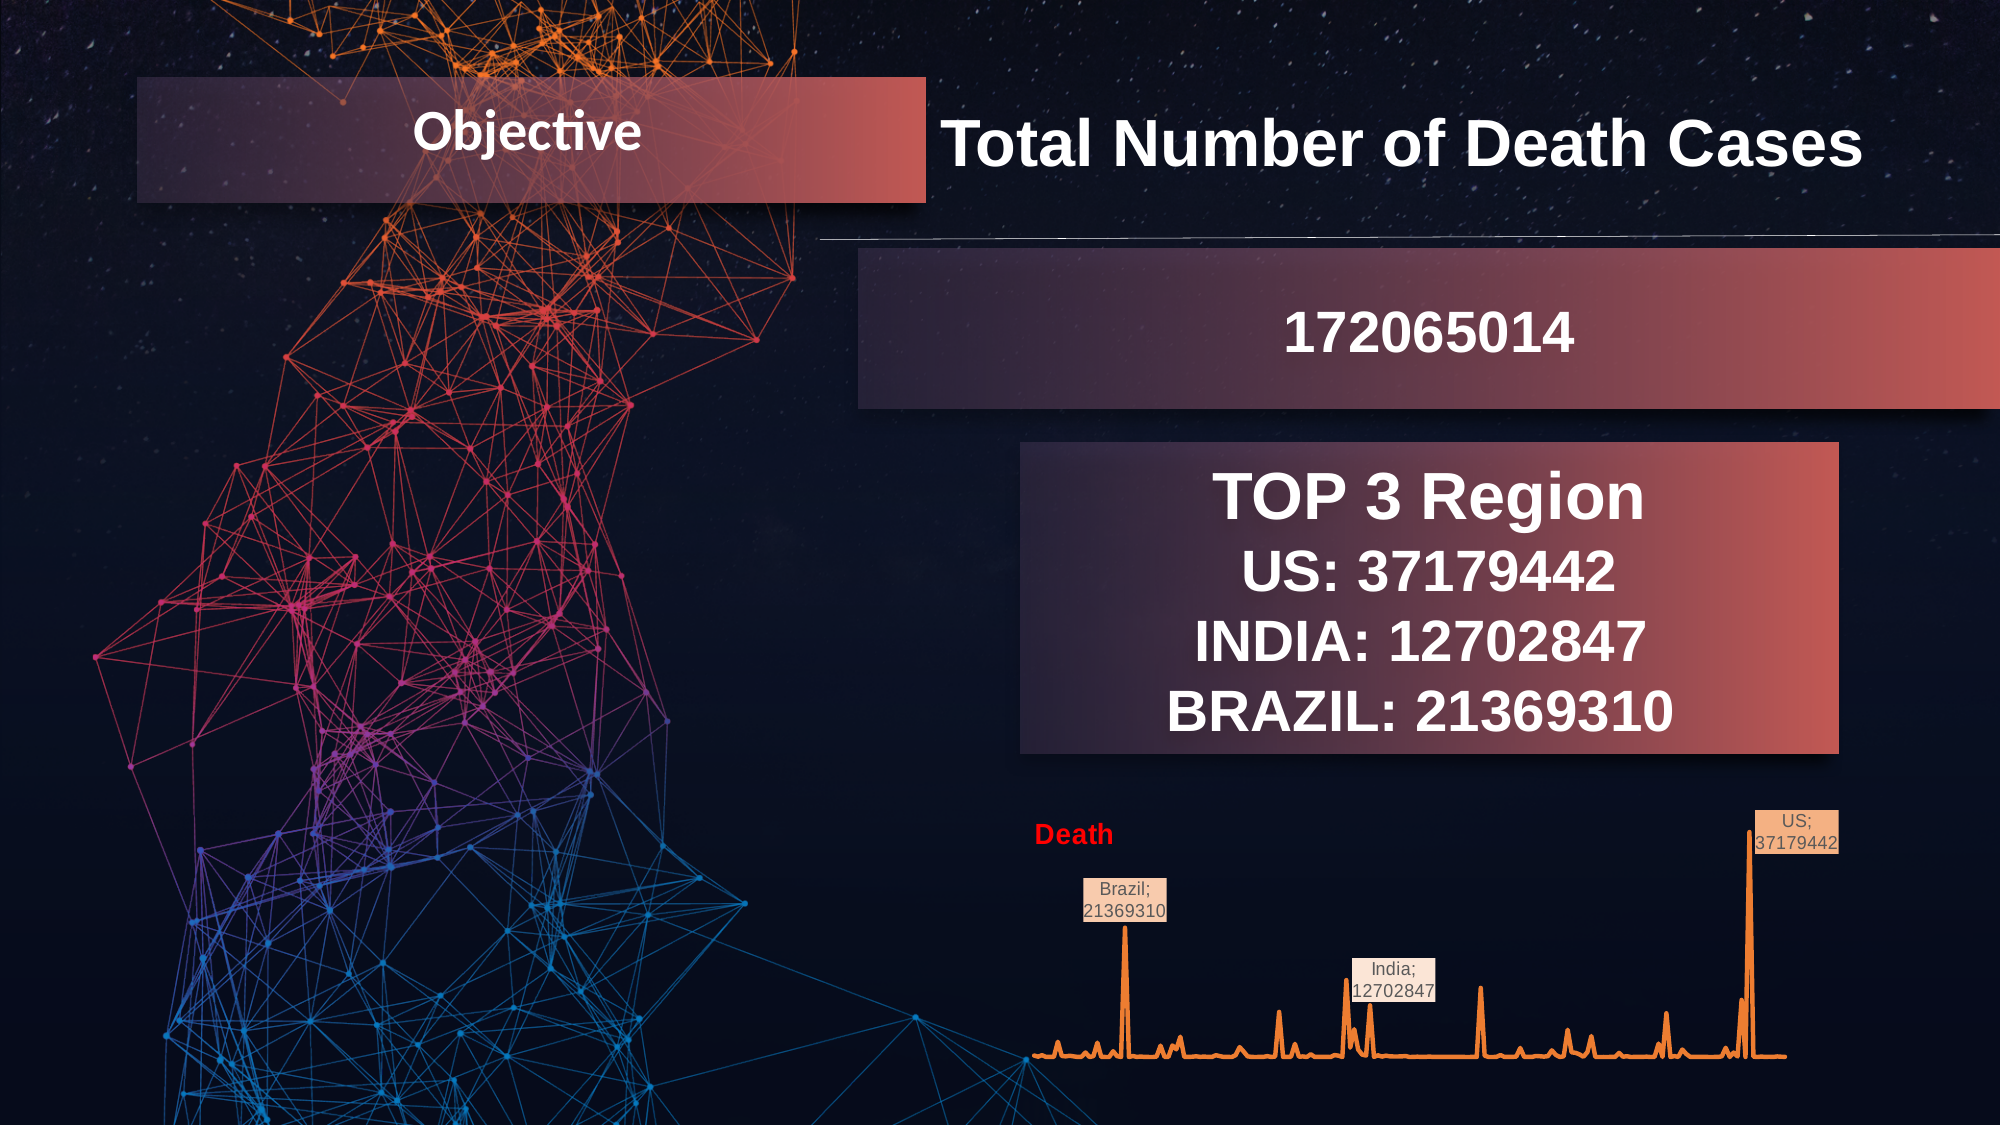

Objective

Total Number of Death Cases
172065014
TOP 3 Region
US: 37179442
INDIA: 12702847
BRAZIL: 21369310

### Chart: Death

| Category | Death  |
|---|---|
| Afghanistan | 234383.0 |
| Albania | 56518.0 |
| Algeria | 296574.0 |
| Andorra | 13014.0 |
| Angola | 25132.0 |
| Antigua and Barbuda | 721.0 |
| Argentina | 2524795.0 |
| Armenia | 169846.0 |
| Australia | 104791.0 |
| Austria | 206740.0 |
| Azerbaijan | 98520.0 |
| Bahamas | 12483.0 |
| Bahrain | 36502.0 |
| Bangladesh | 747412.0 |
| Barbados | 1620.0 |
| Belarus | 132586.0 |
| Belgium | 2366120.0 |
| Belize | 5140.0 |
| Benin | 6189.0 |
| Bhutan | 0.0 |
| Bolivia | 954947.0 |
| Bosnia and Herzegovina | 143659.0 |
| Botswana | 2028.0 |
| Brazil | 21369310.0 |
| Brunei | 604.0 |
| Bulgaria | 160059.0 |
| Burkina Faso | 13149.0 |
| Burma | 75893.0 |
| Burundi | 232.0 |
| Cabo Verde | 9003.0 |
| Cambodia | 0.0 |
| Cameroon | 74969.0 |
| Canada | 1879614.0 |
| Central African Republic | 9779.0 |
| Chad | 16462.0 |
| Chile | 1909092.0 |
| China | 1267903.0 |
| Colombia | 3351794.0 |
| Comoros | 1219.0 |
| Congo (Brazzaville) | 13389.0 |
| Congo (Kinshasa) | 45702.0 |
| Costa Rica | 113933.0 |
| Cote d'Ivoire | 19678.0 |
| Croatia | 67634.0 |
| Cuba | 22369.0 |
| Cyprus | 5193.0 |
| Czechia | 293491.0 |
| Denmark | 145556.0 |
| Diamond Princess | 3412.0 |
| Djibouti | 10628.0 |
| Dominica | 0.0 |
| Dominican Republic | 306553.0 |
| Ecuador | 1633468.0 |
| Egypt | 919064.0 |
| El Salvador | 115171.0 |
| Equatorial Guinea | 12660.0 |
| Eritrea | 0.0 |
| Estonia | 15694.0 |
| Eswatini | 13249.0 |
| Ethiopia | 143802.0 |
| Fiji | 219.0 |
| Finland | 74185.0 |
| France | 7445239.0 |
| Gabon | 9305.0 |
| Gambia | 12401.0 |
| Georgia | 29258.0 |
| Germany | 2173486.0 |
| Ghana | 42873.0 |
| Greece | 90634.0 |
| Grenada | 0.0 |
| Guatemala | 447367.0 |
| Guinea | 10442.0 |
| Guinea-Bissau | 6039.0 |
| Guyana | 11504.0 |
| Haiti | 33821.0 |
| Holy See | 0.0 |
| Honduras | 319378.0 |
| Hungary | 223374.0 |
| Iceland | 2810.0 |
| India | 12702847.0 |
| Indonesia | 1548471.0 |
| Iran | 4593638.0 |
| Iraq | 1232154.0 |
| Ireland | 394509.0 |
| Israel | 239362.0 |
| Italy | 8536218.0 |
| Jamaica | 15041.0 |
| Japan | 276732.0 |
| Jordan | 67088.0 |
| Kazakhstan | 218927.0 |
| Kenya | 108985.0 |
| Korea, South | 83951.0 |
| Kosovo | 81356.0 |
| Kuwait | 103951.0 |
| Kyrgyzstan | 163584.0 |
| Laos | 0.0 |
| Latvia | 10068.0 |
| Lebanon | 55200.0 |
| Lesotho | 4564.0 |
| Liberia | 13601.0 |
| Libya | 70802.0 |
| Liechtenstein | 438.0 |
| Lithuania | 25302.0 |
| Luxembourg | 30723.0 |
| Madagascar | 28350.0 |
| Malawi | 23364.0 |
| Malaysia | 36275.0 |
| Maldives | 4820.0 |
| Mali | 24804.0 |
| Malta | 6025.0 |
| Marshall Islands | 0.0 |
| Mauritania | 27110.0 |
| Mauritius | 2421.0 |
| Mexico | 11422683.0 |
| Moldova | 213018.0 |
| Monaco | 740.0 |
| Mongolia | 0.0 |
| Montenegro | 26733.0 |
| Morocco | 330494.0 |
| Mozambique | 7883.0 |
| MS Zaandam | 488.0 |
| Namibia | 12557.0 |
| Nepal | 75656.0 |
| Netherlands | 1497515.0 |
| New Zealand | 5206.0 |
| Nicaragua | 23210.0 |
| Niger | 14661.0 |
| Nigeria | 175061.0 |
| North Macedonia | 126562.0 |
| Norway | 60332.0 |
| Oman | 128790.0 |
| Pakistan | 1097427.0 |
| Panama | 343060.0 |
| Papua New Guinea | 717.0 |
| Paraguay | 107442.0 |
| Peru | 4505761.0 |
| Philippines | 774504.0 |
| Poland | 690554.0 |
| Portugal | 436451.0 |
| Qatar | 33824.0 |
| Romania | 821831.0 |
| Russia | 3462243.0 |
| Rwanda | 3465.0 |
| Saint Kitts and Nevis | 0.0 |
| Saint Lucia | 41.0 |
| Saint Vincent and the Grenadines | 0.0 |
| San Marino | 10403.0 |
| Sao Tome and Principe | 2883.0 |
| Saudi Arabia | 681358.0 |
| Senegal | 44342.0 |
| Serbia | 130387.0 |
| Seychelles | 0.0 |
| Sierra Leone | 13214.0 |
| Singapore | 5896.0 |
| Slovakia | 23736.0 |
| Slovenia | 51432.0 |
| Solomon Islands | 0.0 |
| Somalia | 19601.0 |
| South Africa | 2216492.0 |
| South Sudan | 8569.0 |
| Spain | 7223052.0 |
| Sri Lanka | 4215.0 |
| Sudan | 146676.0 |
| Suriname | 11826.0 |
| Sweden | 1234682.0 |
| Switzerland | 510045.0 |
| Syria | 26119.0 |
| Taiwan | 1722.0 |
| Tajikistan | 13325.0 |
| Tanzania | 4631.0 |
| Thailand | 13696.0 |
| Timor-Leste | 0.0 |
| Togo | 6710.0 |
| Trinidad and Tobago | 9270.0 |
| Tunisia | 101525.0 |
| Turkey | 1529328.0 |
| Uganda | 9706.0 |
| Ukraine | 736806.0 |
| United Arab Emirates | 80298.0 |
| United Kingdom | 9425450.0 |
| Uruguay | 8790.0 |
| US | 37179442.0 |
| Uzbekistan | 56645.0 |
| Vanuatu | 0.0 |
| Venezuela | 76514.0 |
| Vietnam | 3823.0 |
| West Bank and Gaza | 42165.0 |
| Western Sahara | 189.0 |
| Yemen | 90273.0 |
| Zambia | 41529.0 |
| Zimbabwe | 26876.0 |